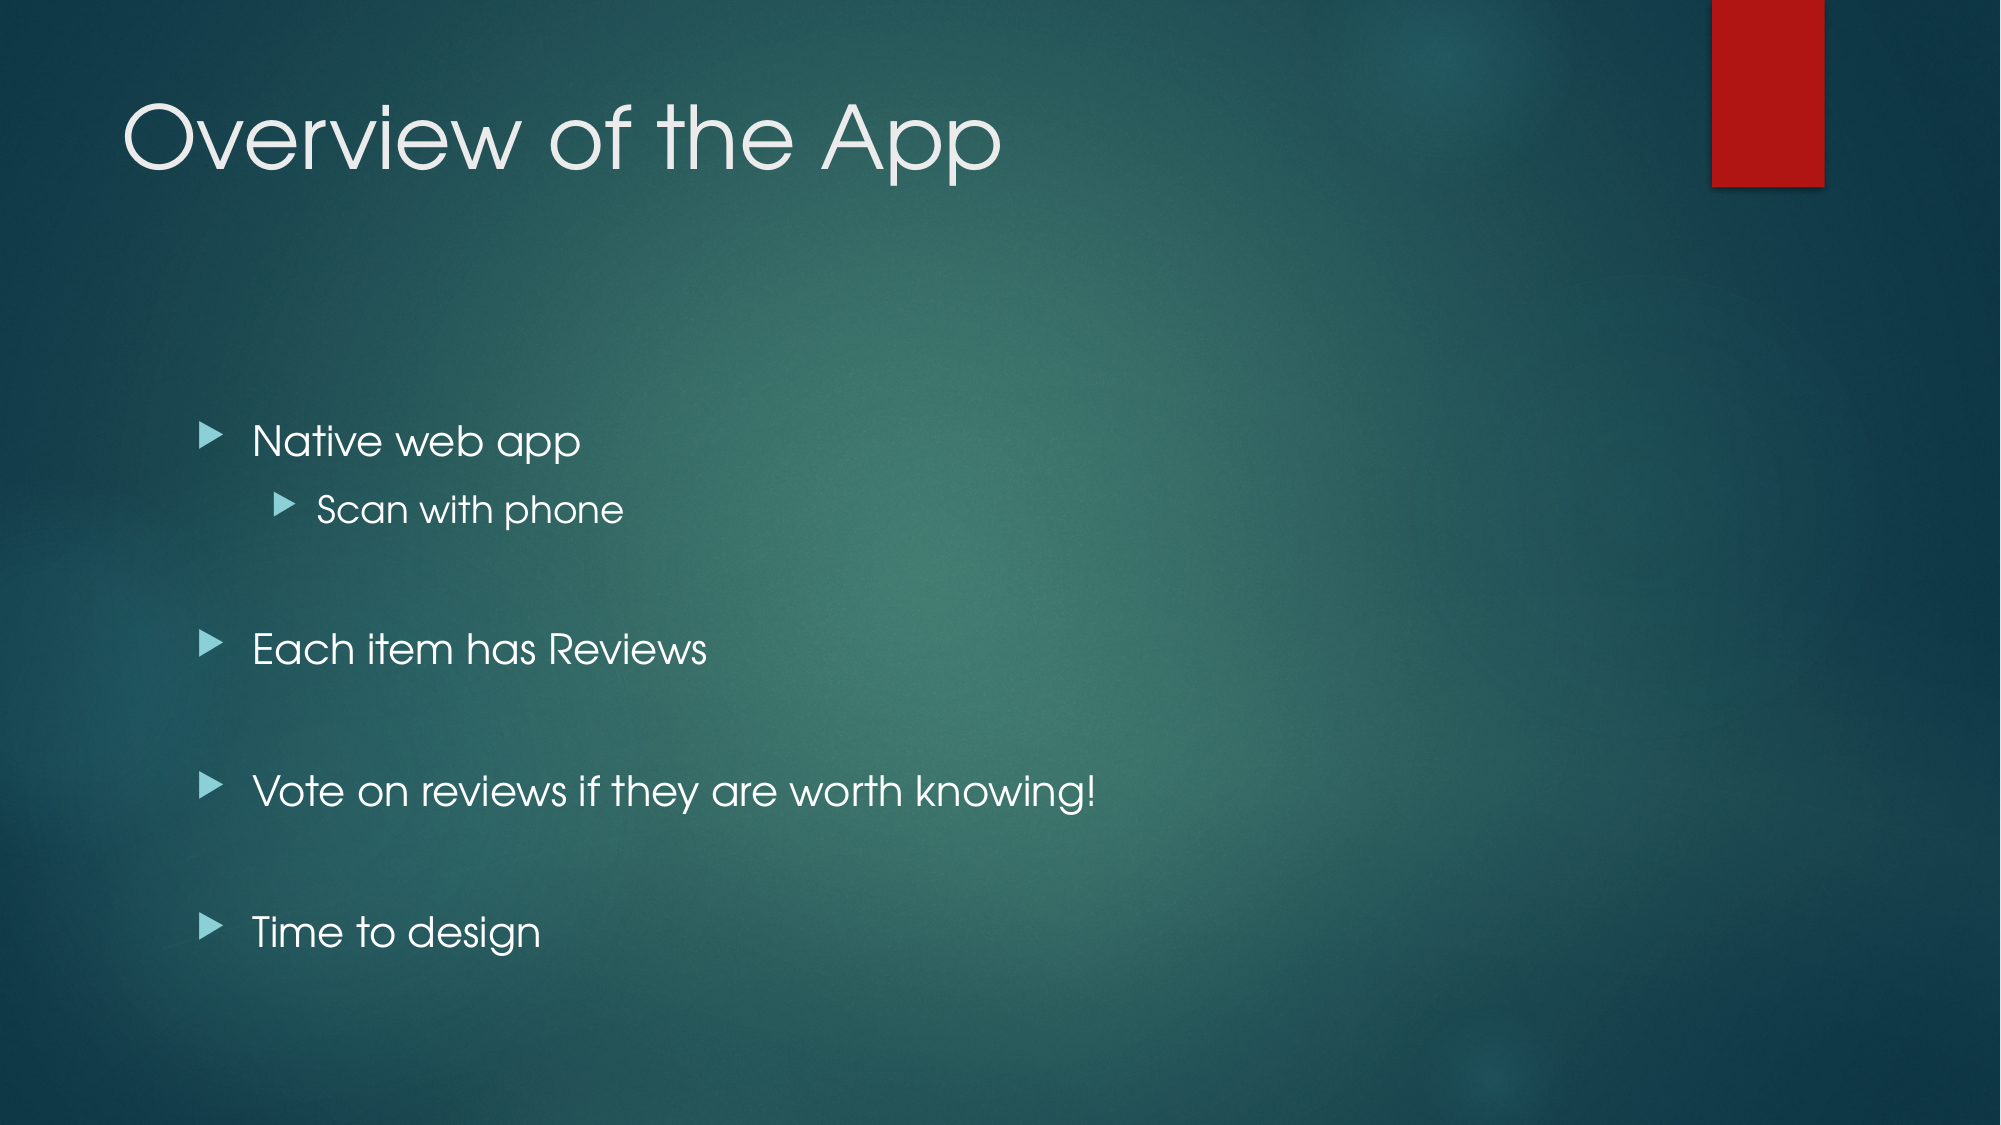

# Overview of the App

Native web app
Scan with phone

Each item has Reviews

Vote on reviews if they are worth knowing!

Time to design